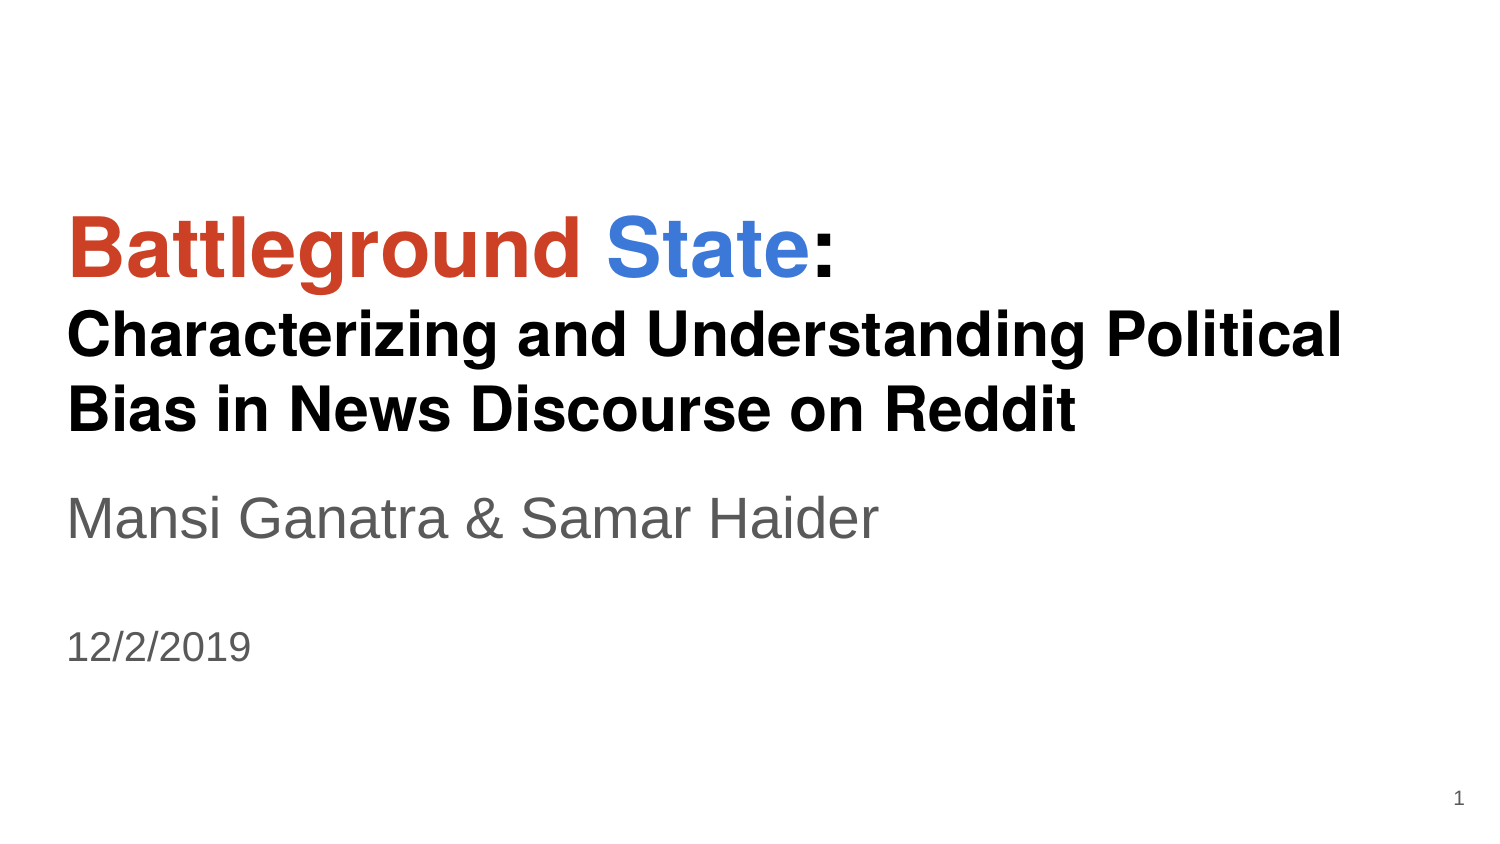

# Battleground State:
Characterizing and Understanding Political Bias in News Discourse on Reddit
Mansi Ganatra & Samar Haider

12/2/2019
1